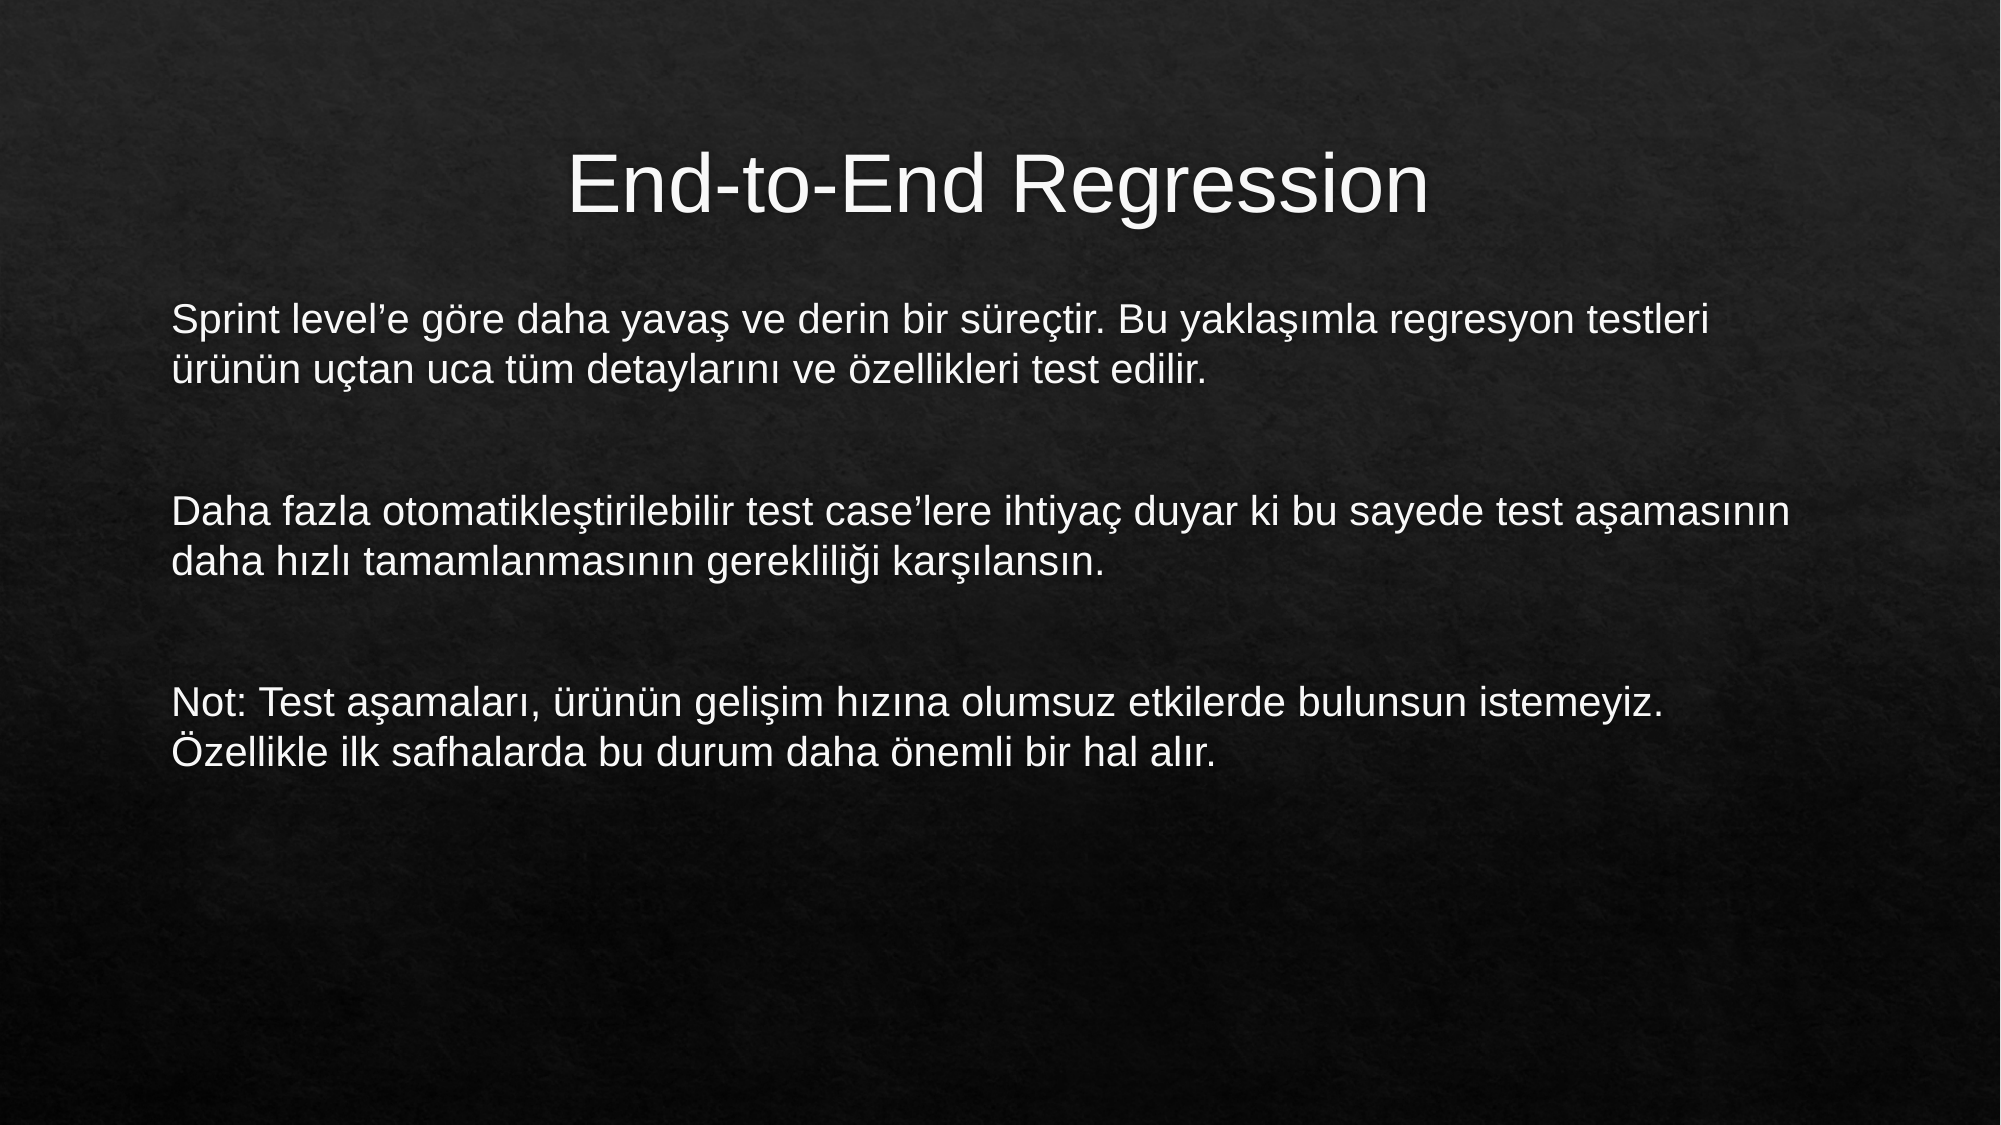

# End-to-End Regression
Sprint level’e göre daha yavaş ve derin bir süreçtir. Bu yaklaşımla regresyon testleri ürünün uçtan uca tüm detaylarını ve özellikleri test edilir.

Daha fazla otomatikleştirilebilir test case’lere ihtiyaç duyar ki bu sayede test aşamasının daha hızlı tamamlanmasının gerekliliği karşılansın.

Not: Test aşamaları, ürünün gelişim hızına olumsuz etkilerde bulunsun istemeyiz. Özellikle ilk safhalarda bu durum daha önemli bir hal alır.